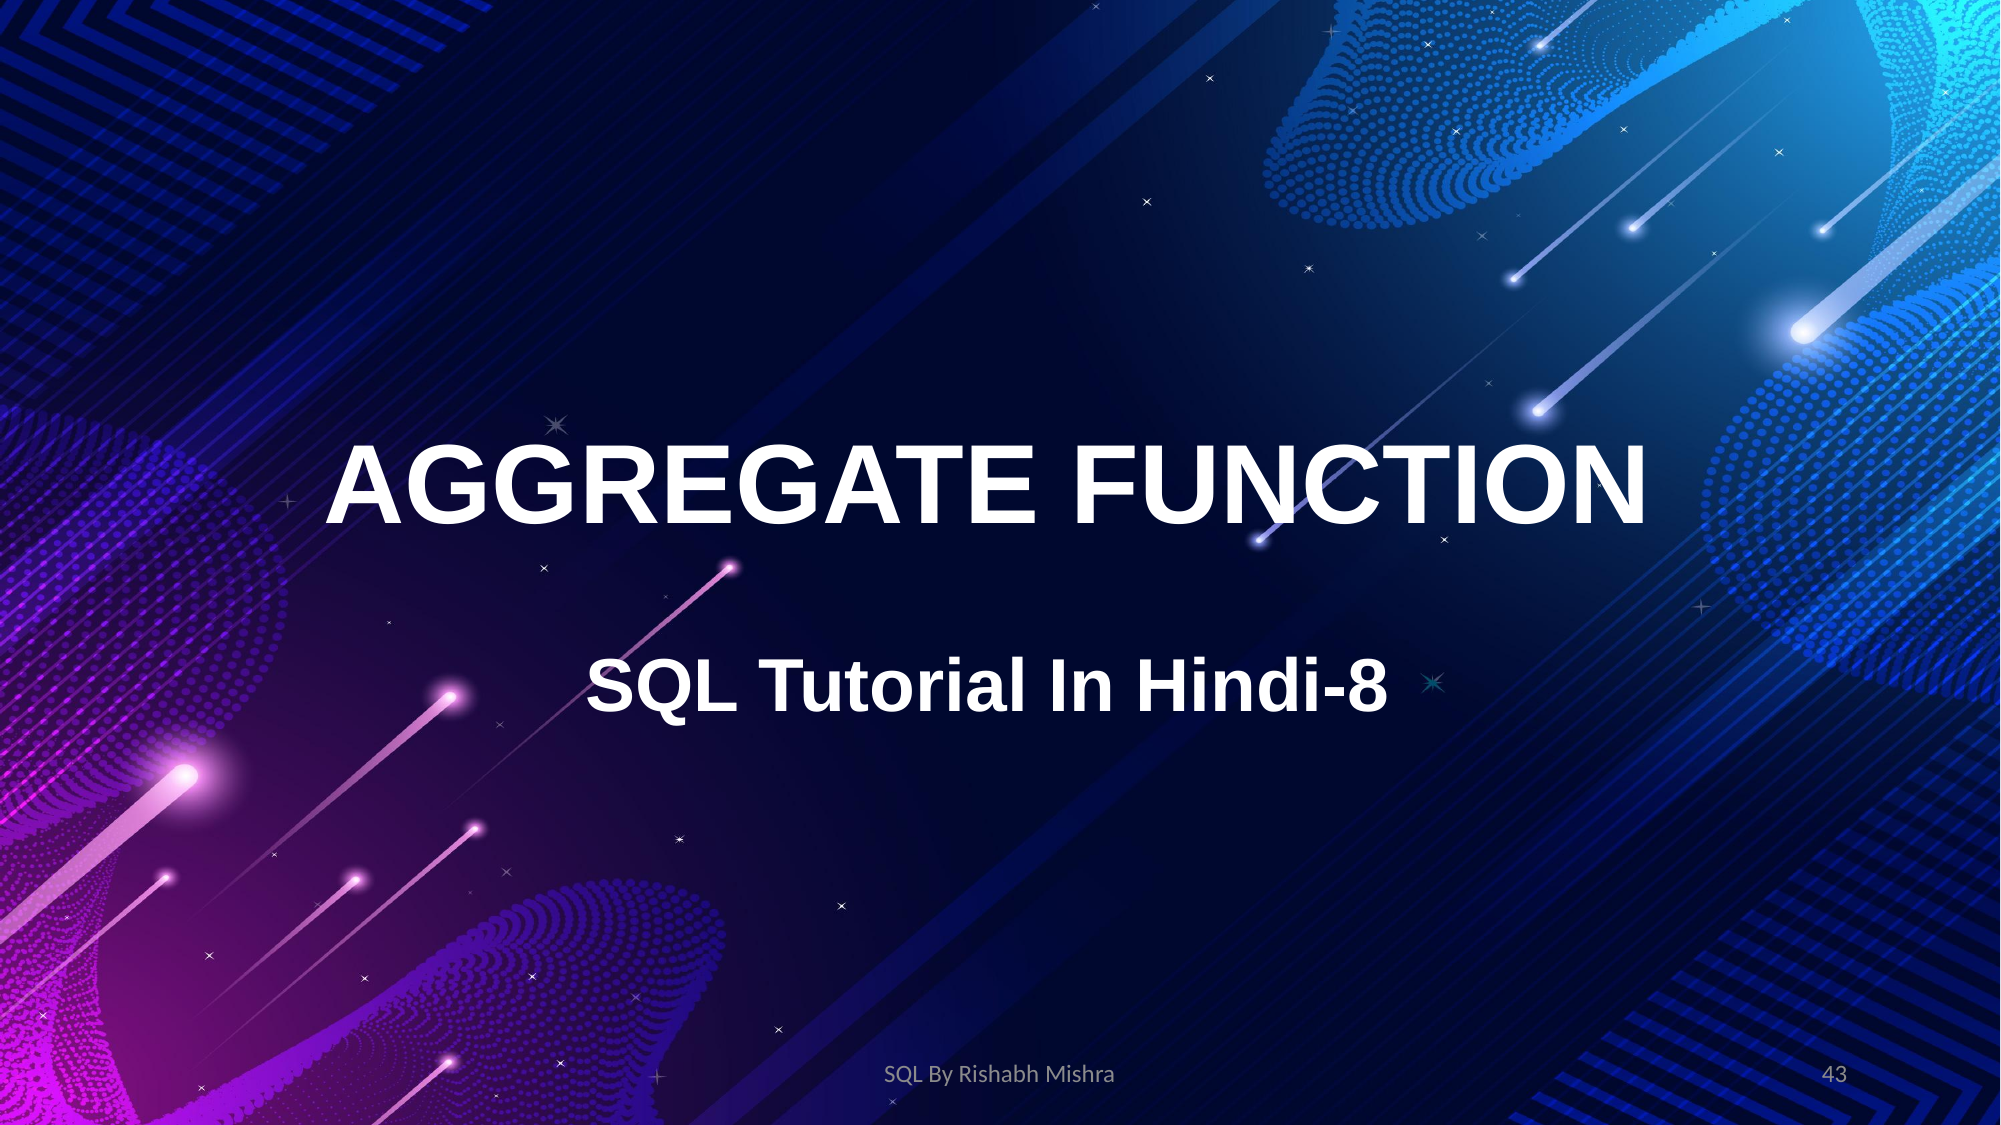

# AGGREGATE FUNCTION SQL Tutorial In Hindi-8
SQL By Rishabh Mishra
43